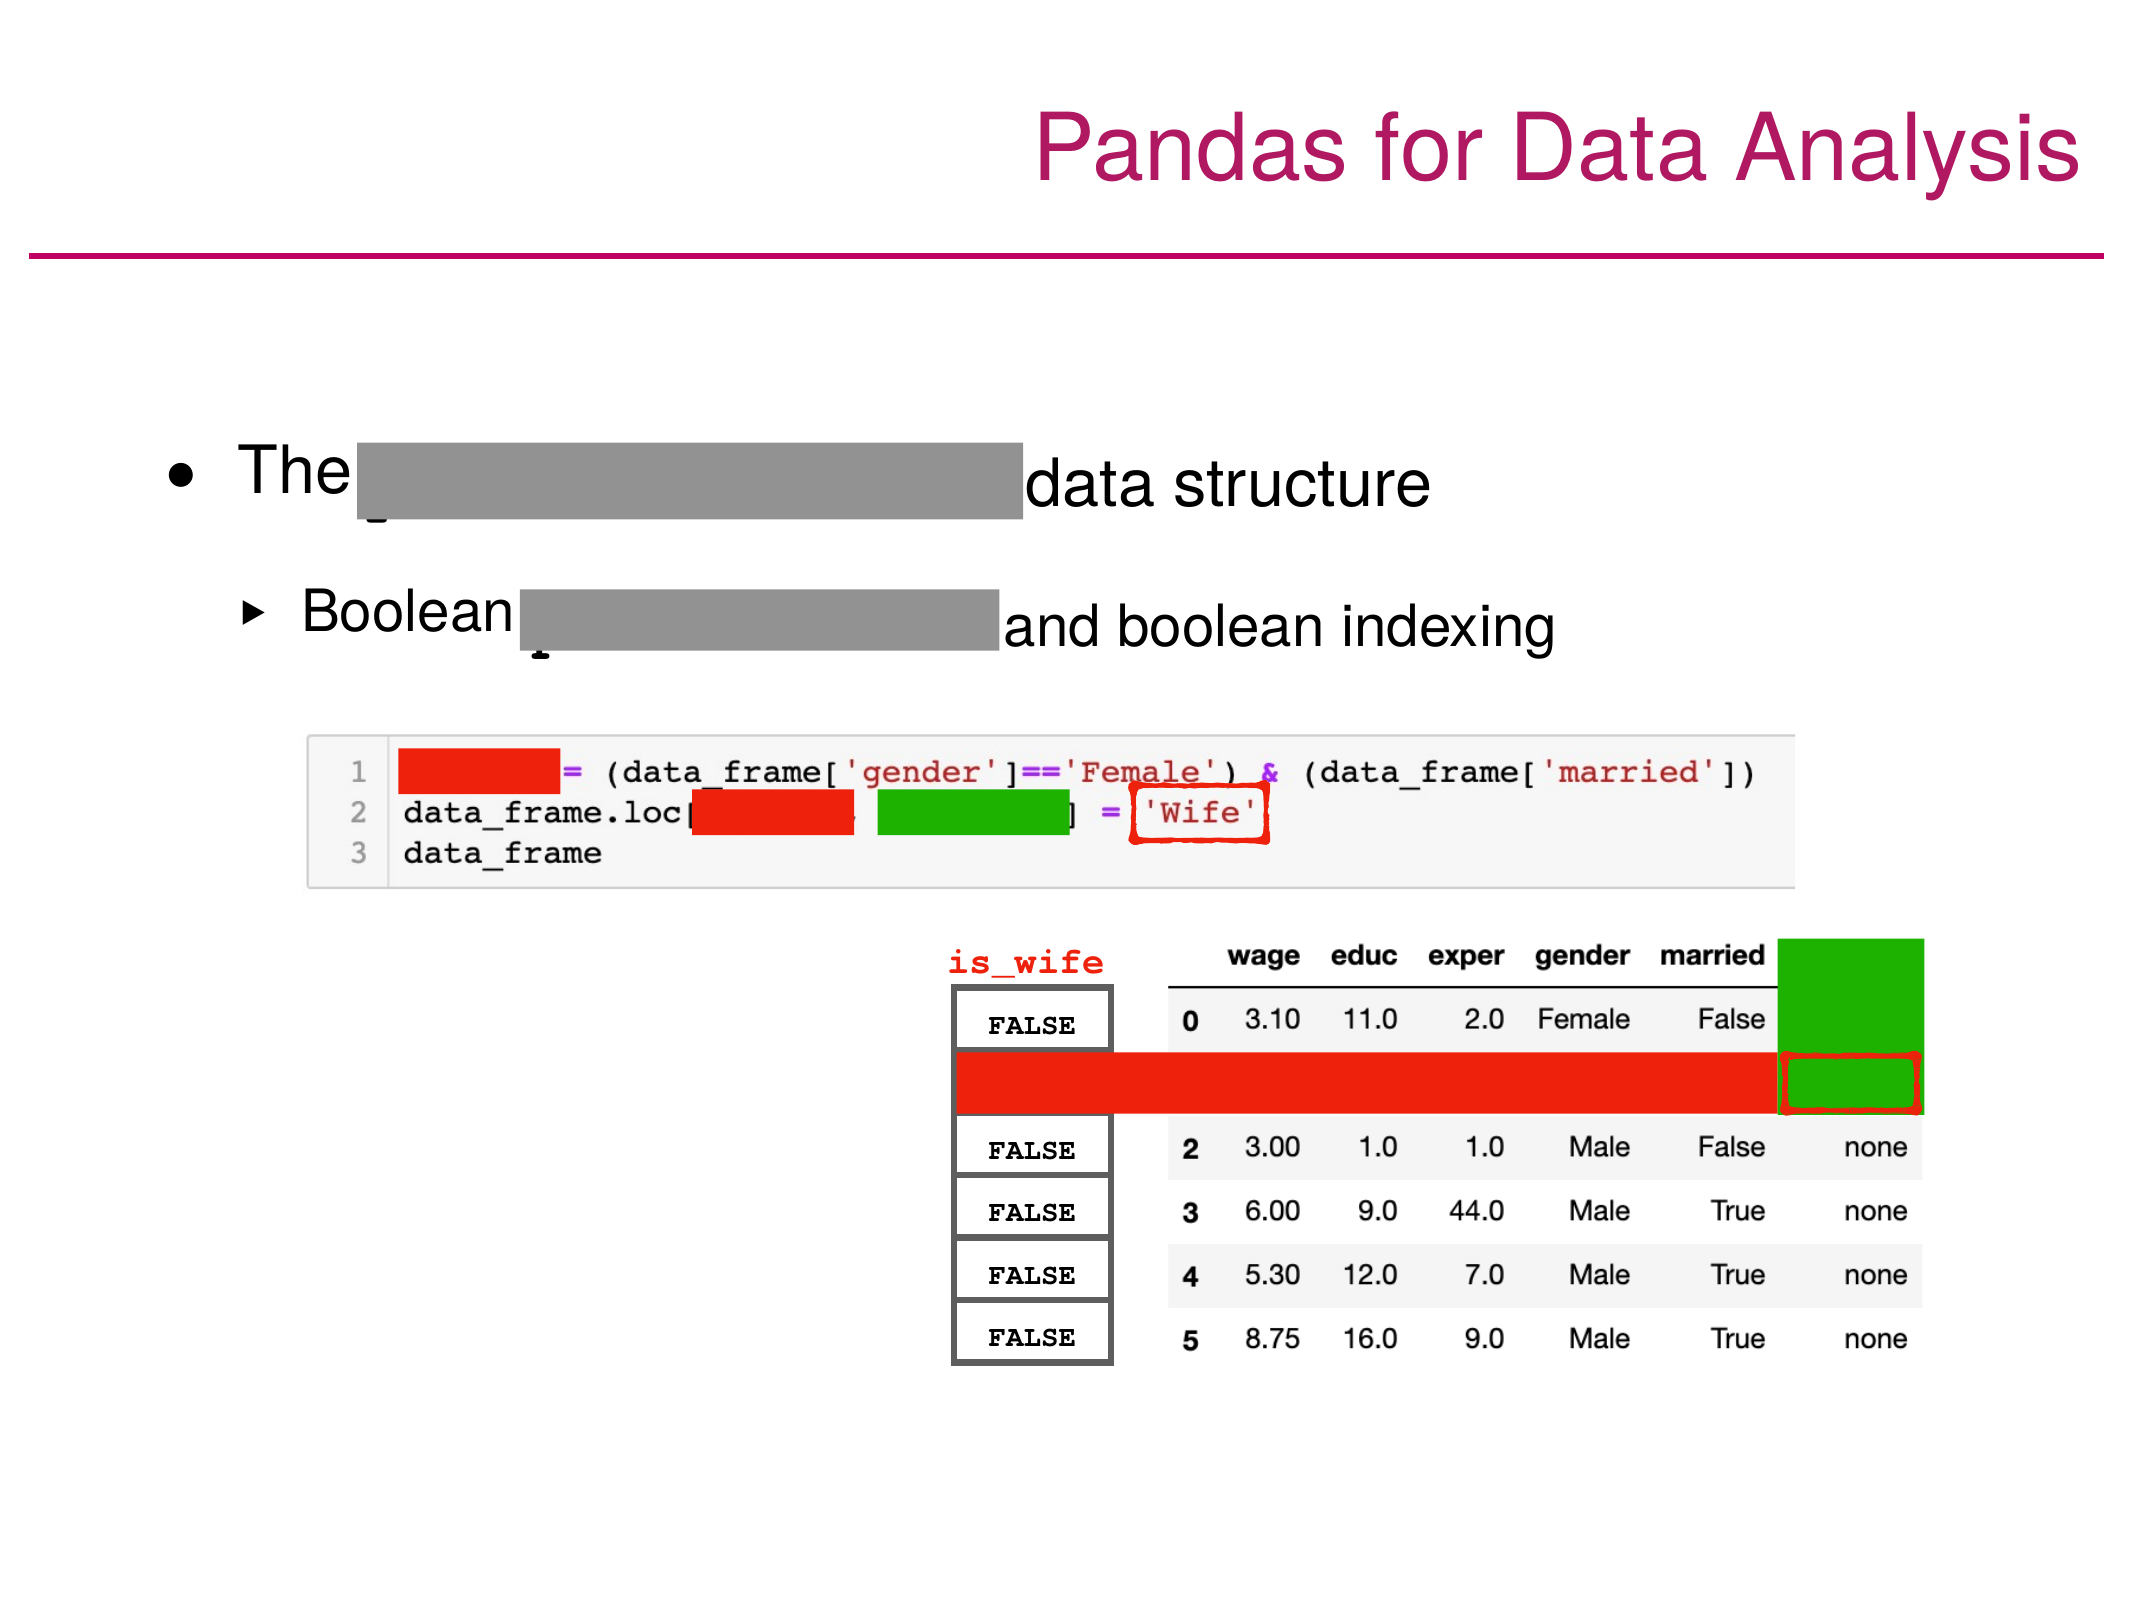

# Pandas for Data Analysis

The
Boolean
data structure

and boolean indexing
pandas.DataFrame

pandas.Series

is_wife

FALSE

TRUE

FALSE

FALSE

FALSE

FALSE